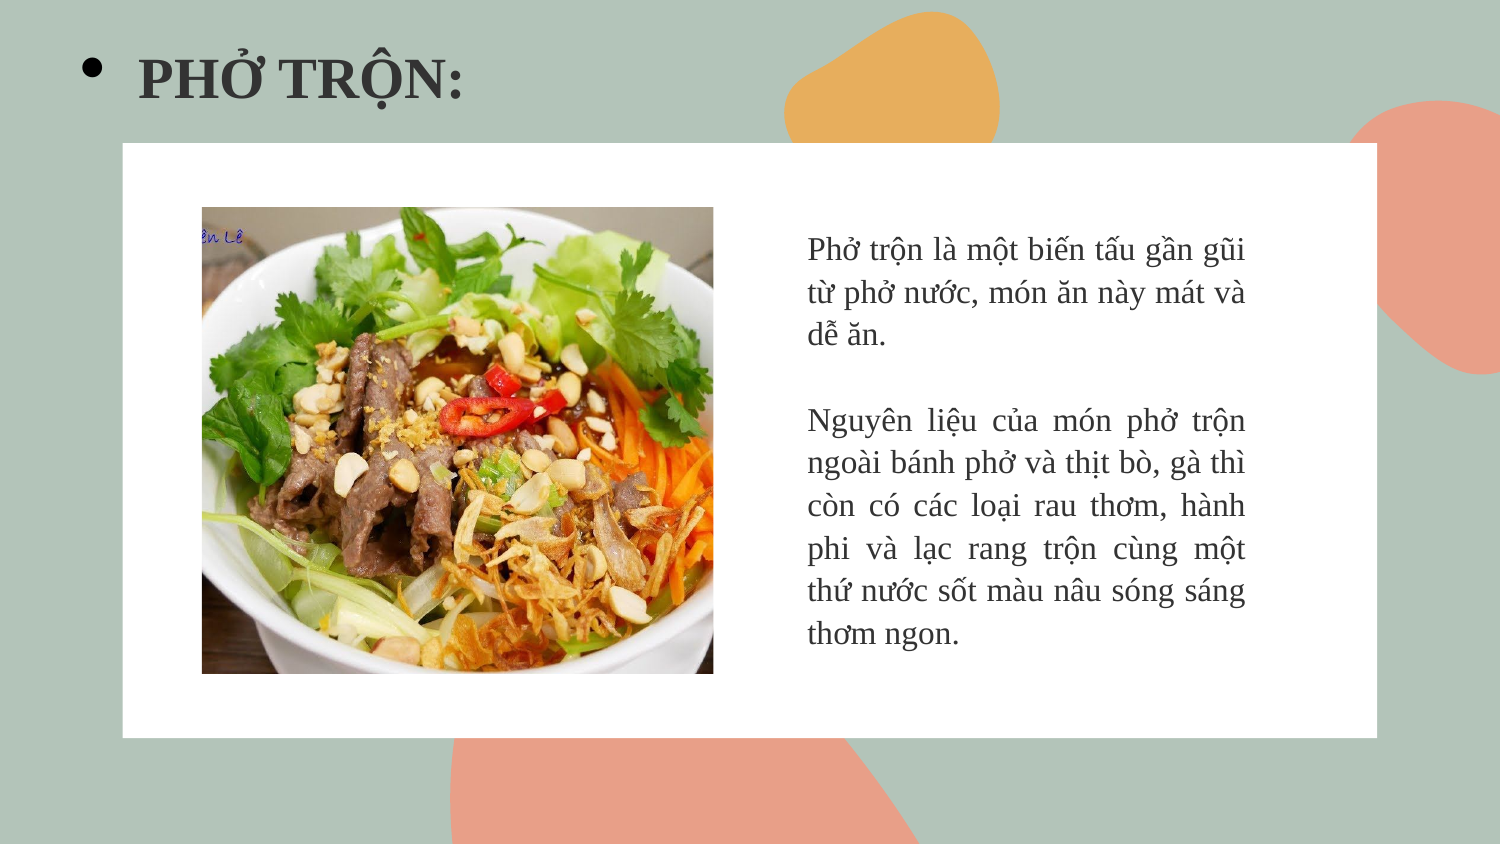

PHỞ TRỘN:

Phở trộn là một biến tấu gần gũi từ phở nước, món ăn này mát và dễ ăn.

Nguyên liệu của món phở trộn ngoài bánh phở và thịt bò, gà thì còn có các loại rau thơm, hành phi và lạc rang trộn cùng một thứ nước sốt màu nâu sóng sáng thơm ngon.